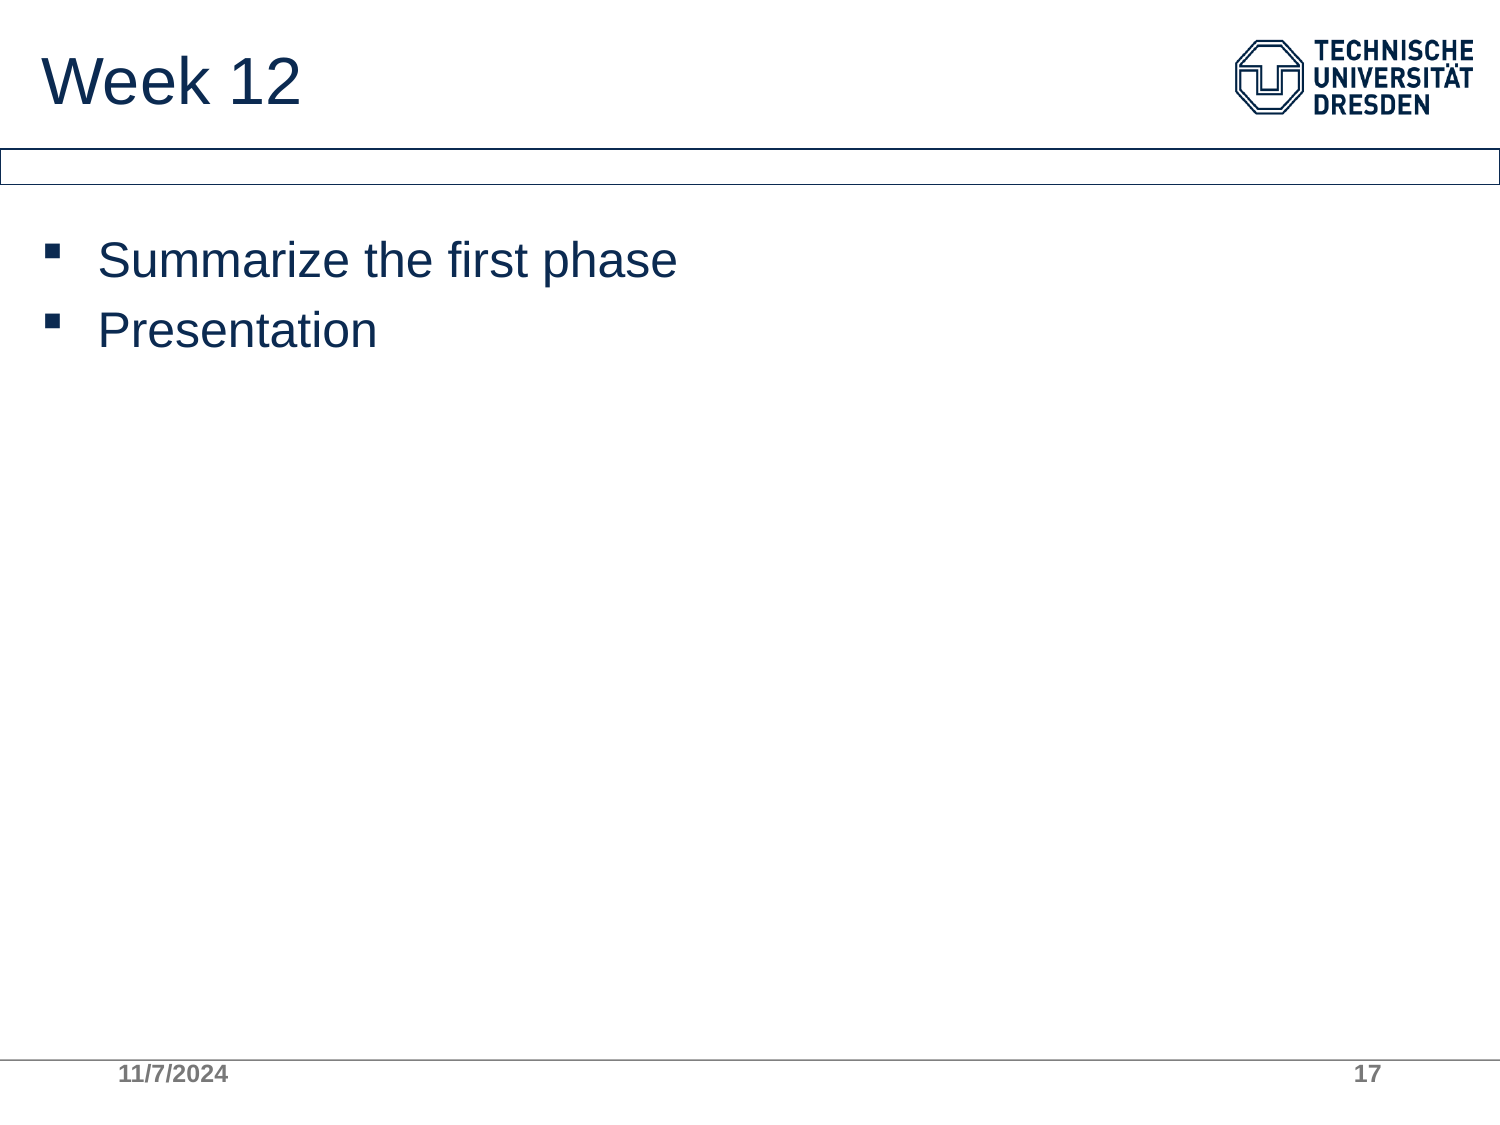

# Week 12
Summarize the first phase
Presentation
11/7/2024

17